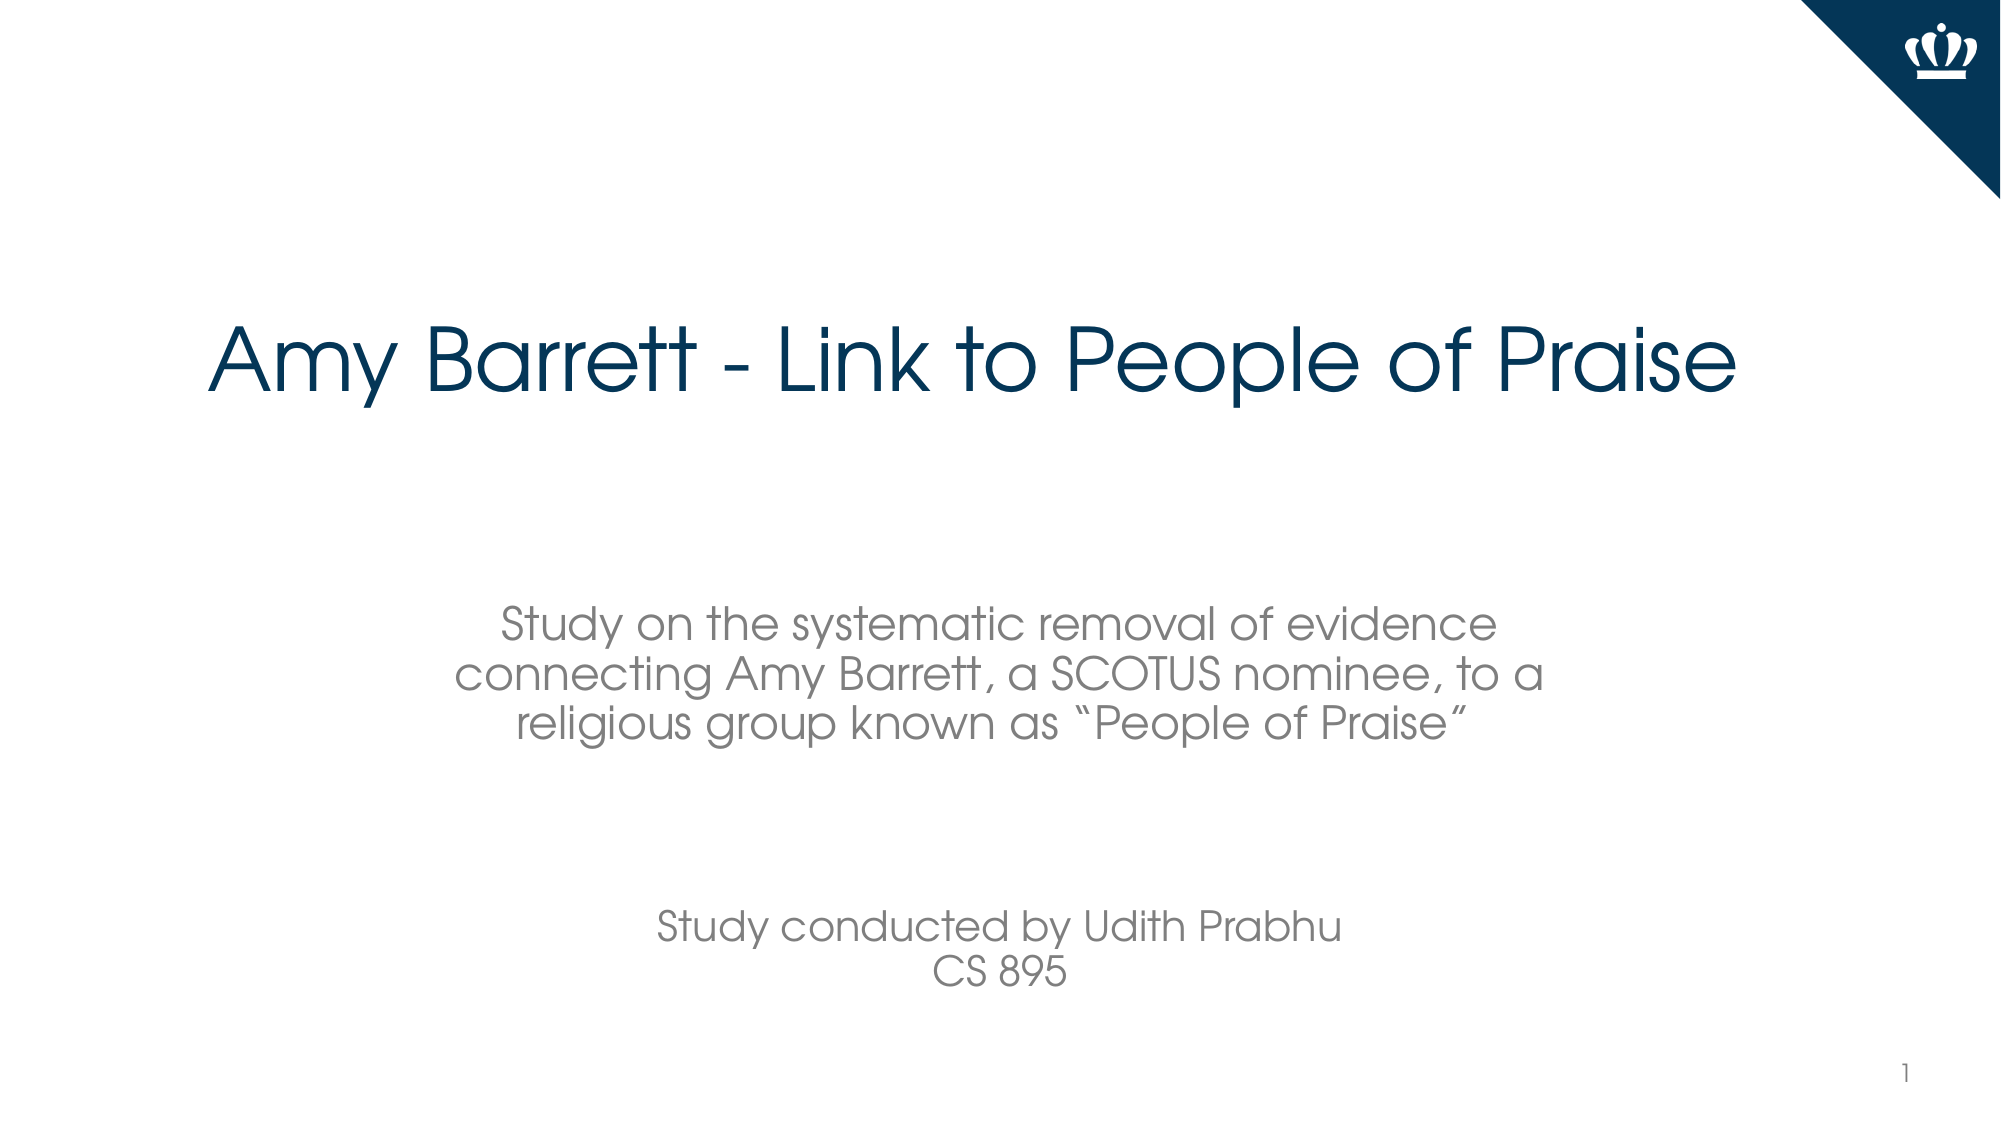

# Amy Barrett - Link to People of Praise
Study on the systematic removal of evidence connecting Amy Barrett, a SCOTUS nominee, to a religious group known as “People of Praise”
Study conducted by Udith Prabhu
CS 895
November 29, 2016
1